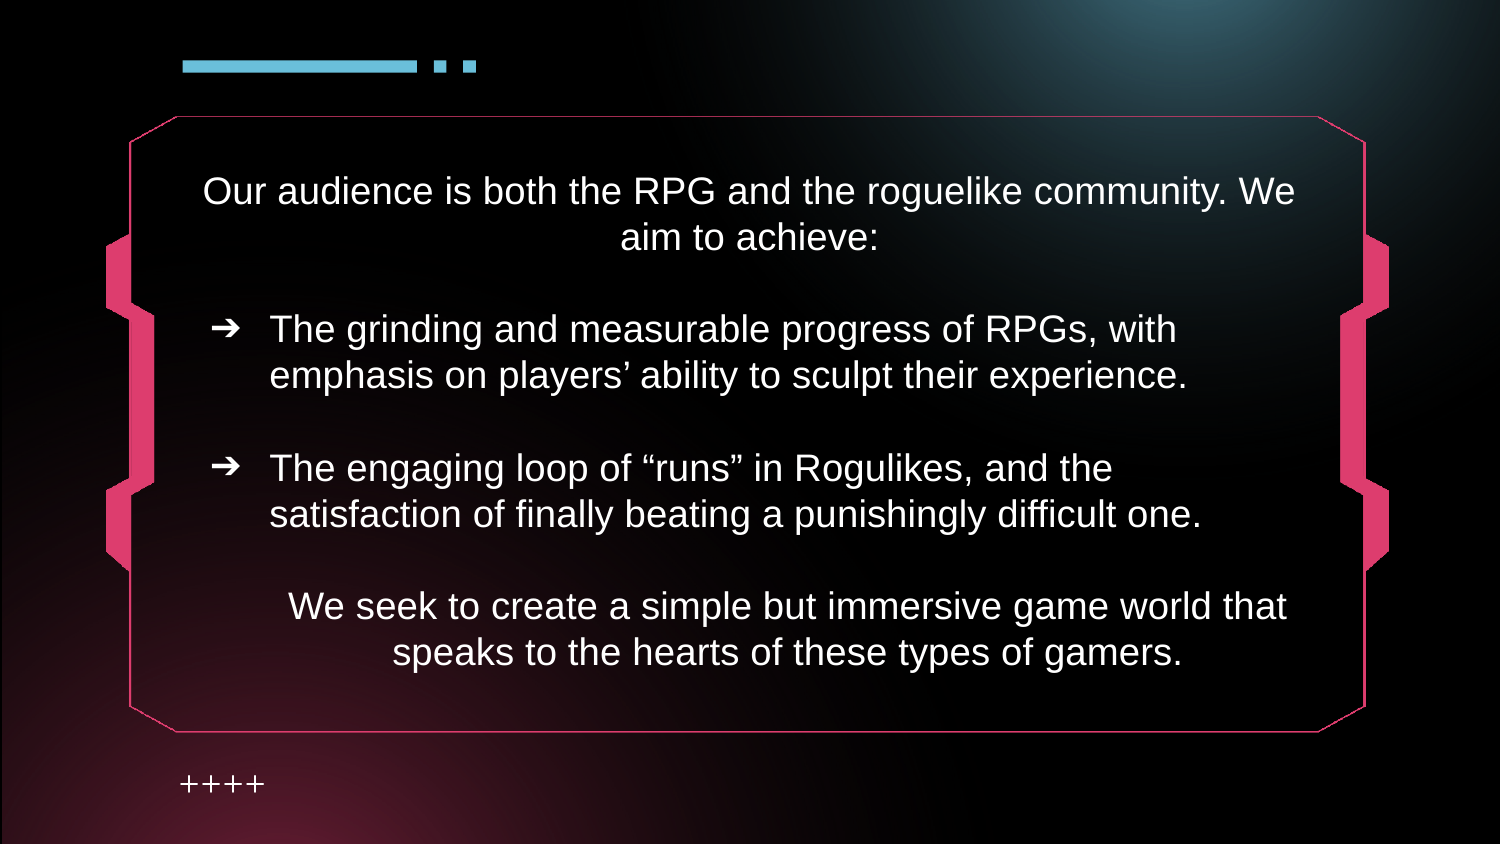

# Our audience is both the RPG and the roguelike community. We aim to achieve:
The grinding and measurable progress of RPGs, with emphasis on players’ ability to sculpt their experience.
The engaging loop of “runs” in Rogulikes, and the satisfaction of finally beating a punishingly difficult one.

We seek to create a simple but immersive game world that speaks to the hearts of these types of gamers.